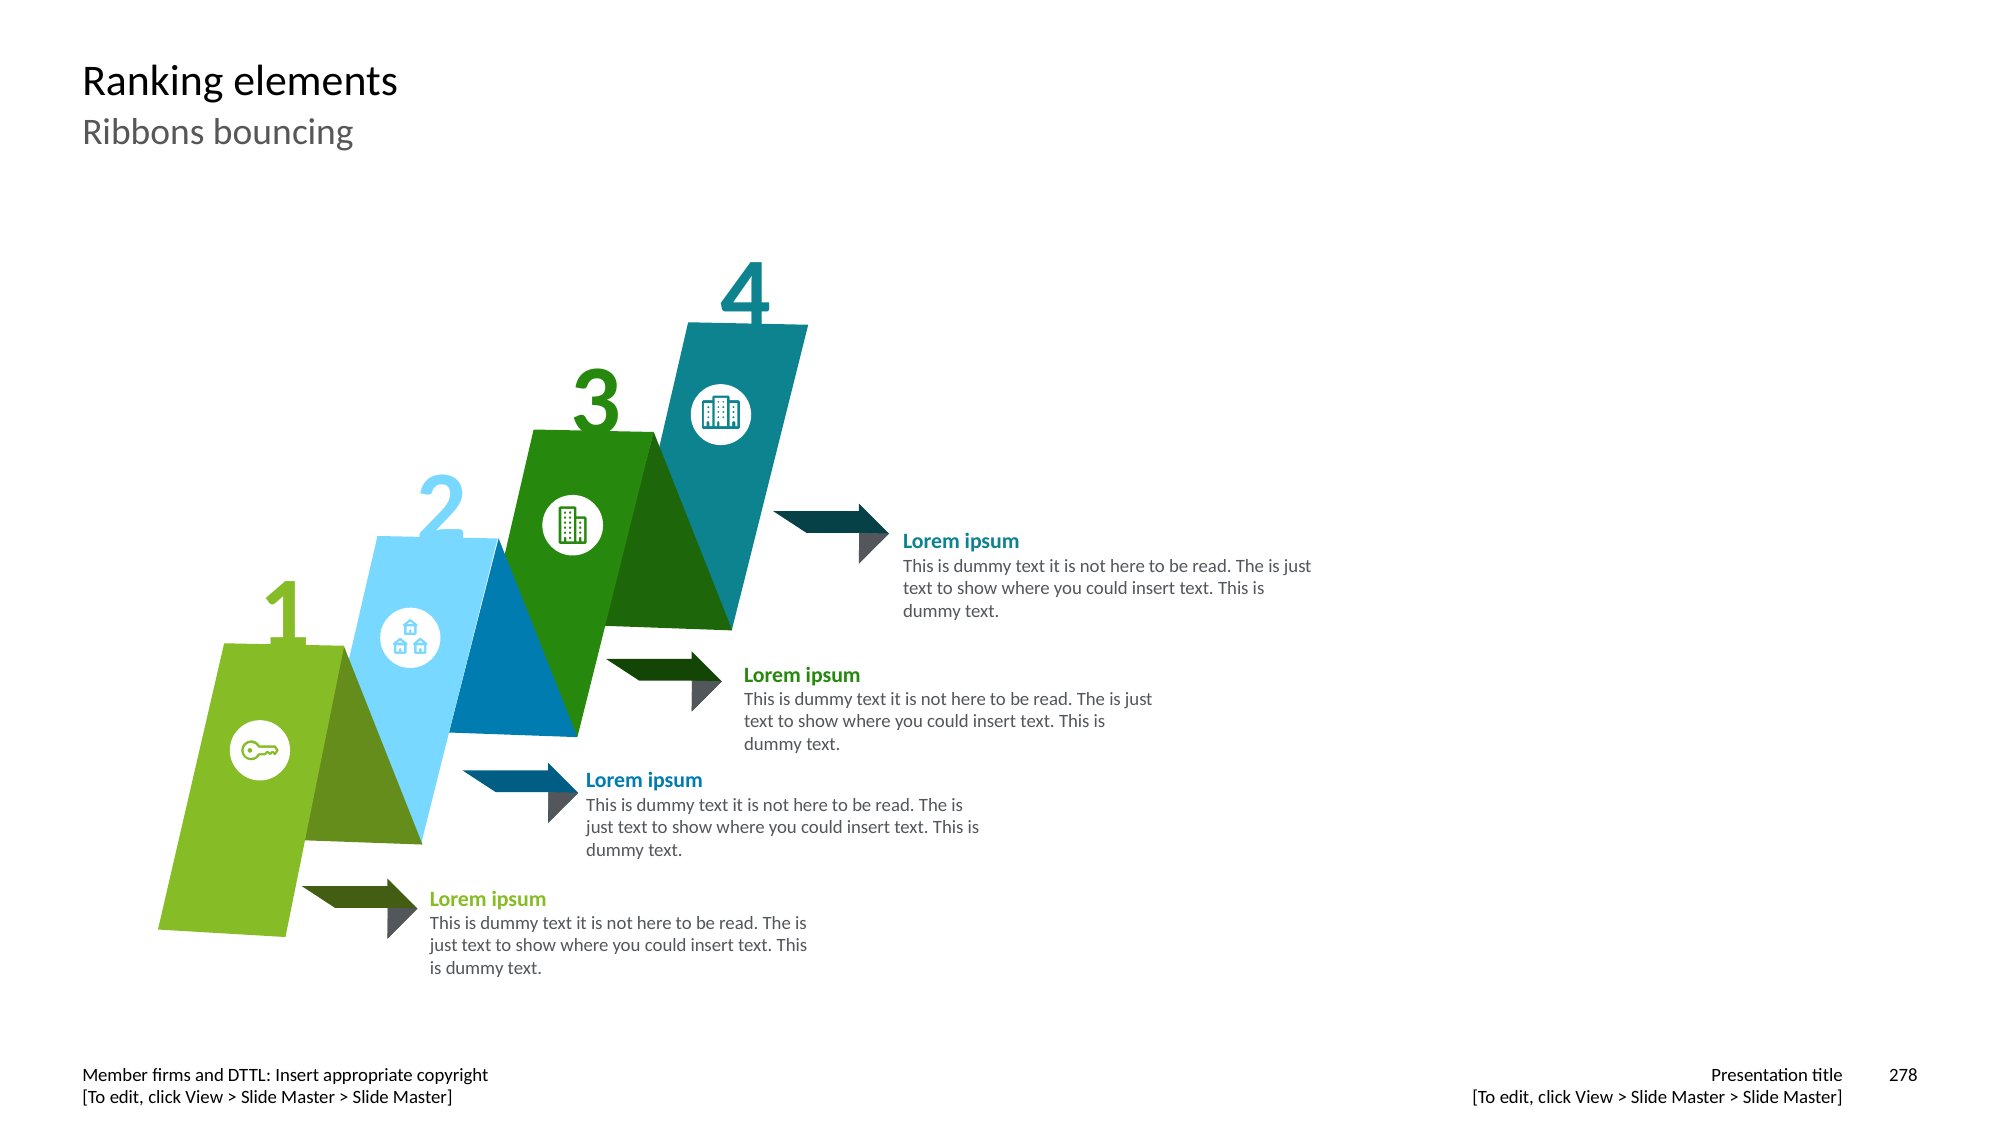

# Ranking elements
Ribbons bouncing
4

3

2

Lorem ipsum
This is dummy text it is not here to be read. The is just text to show where you could insert text. This is dummy text.

1

Lorem ipsum
This is dummy text it is not here to be read. The is just text to show where you could insert text. This is dummy text.

Lorem ipsum
This is dummy text it is not here to be read. The is just text to show where you could insert text. This is dummy text.

Lorem ipsum
This is dummy text it is not here to be read. The is just text to show where you could insert text. This is dummy text.